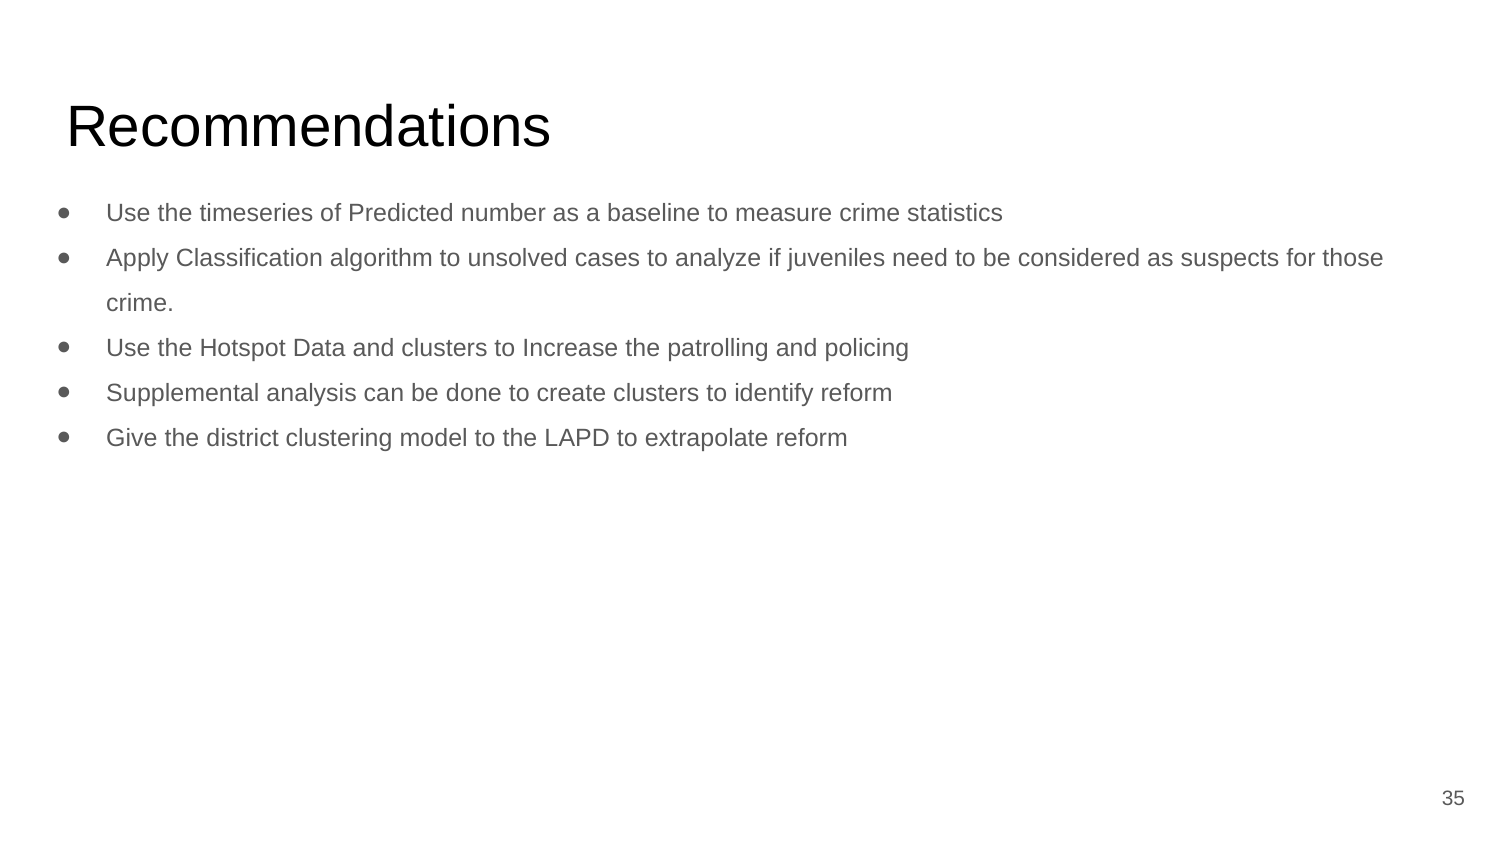

# Recommendations
Use the timeseries of Predicted number as a baseline to measure crime statistics
Apply Classification algorithm to unsolved cases to analyze if juveniles need to be considered as suspects for those crime.
Use the Hotspot Data and clusters to Increase the patrolling and policing
Supplemental analysis can be done to create clusters to identify reform
Give the district clustering model to the LAPD to extrapolate reform

35